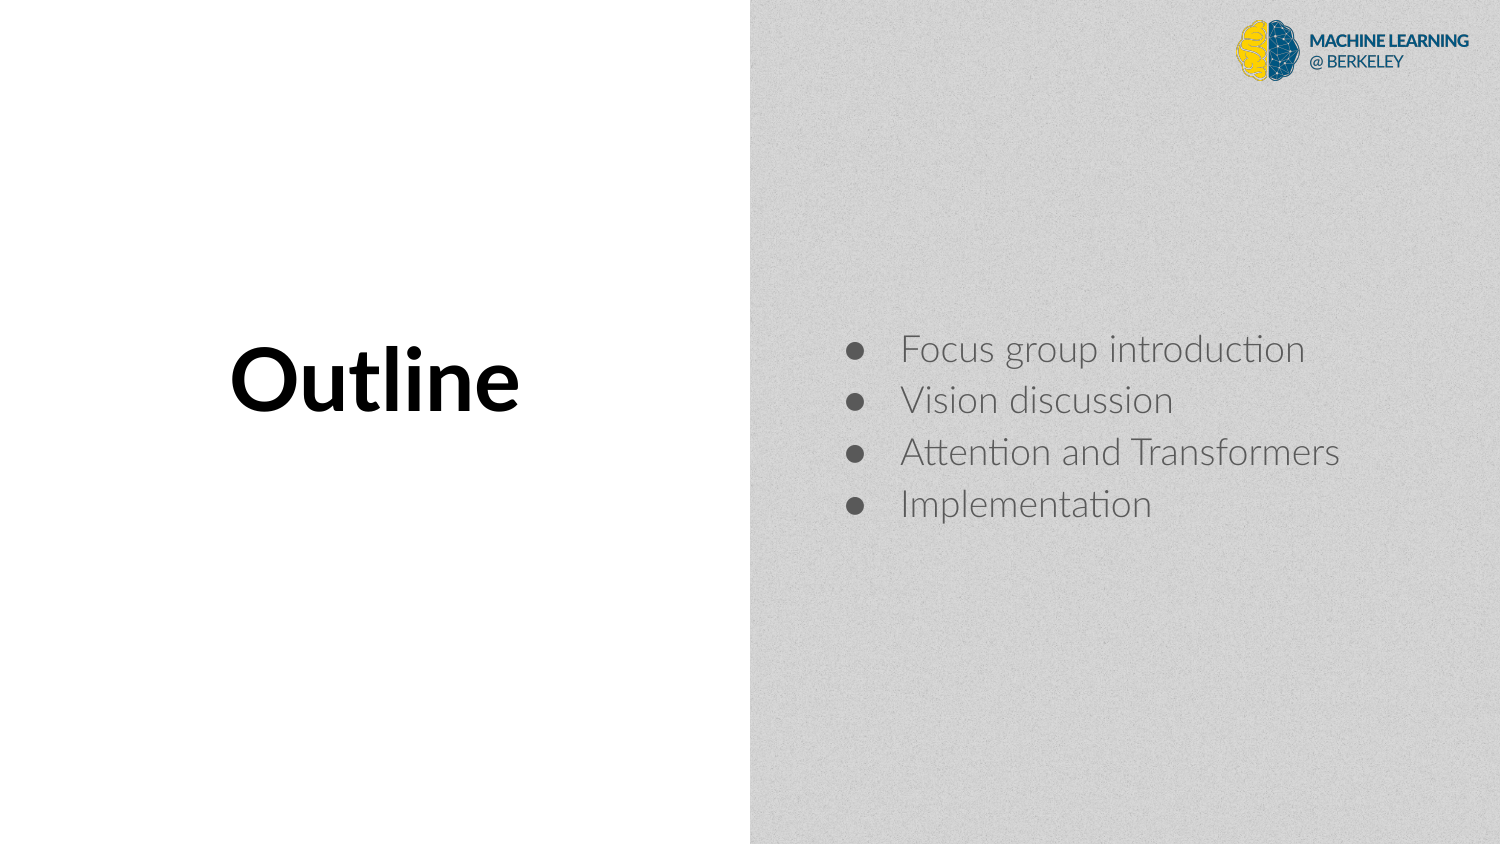

Focus group introduction
Vision discussion
Attention and Transformers
Implementation
# Outline